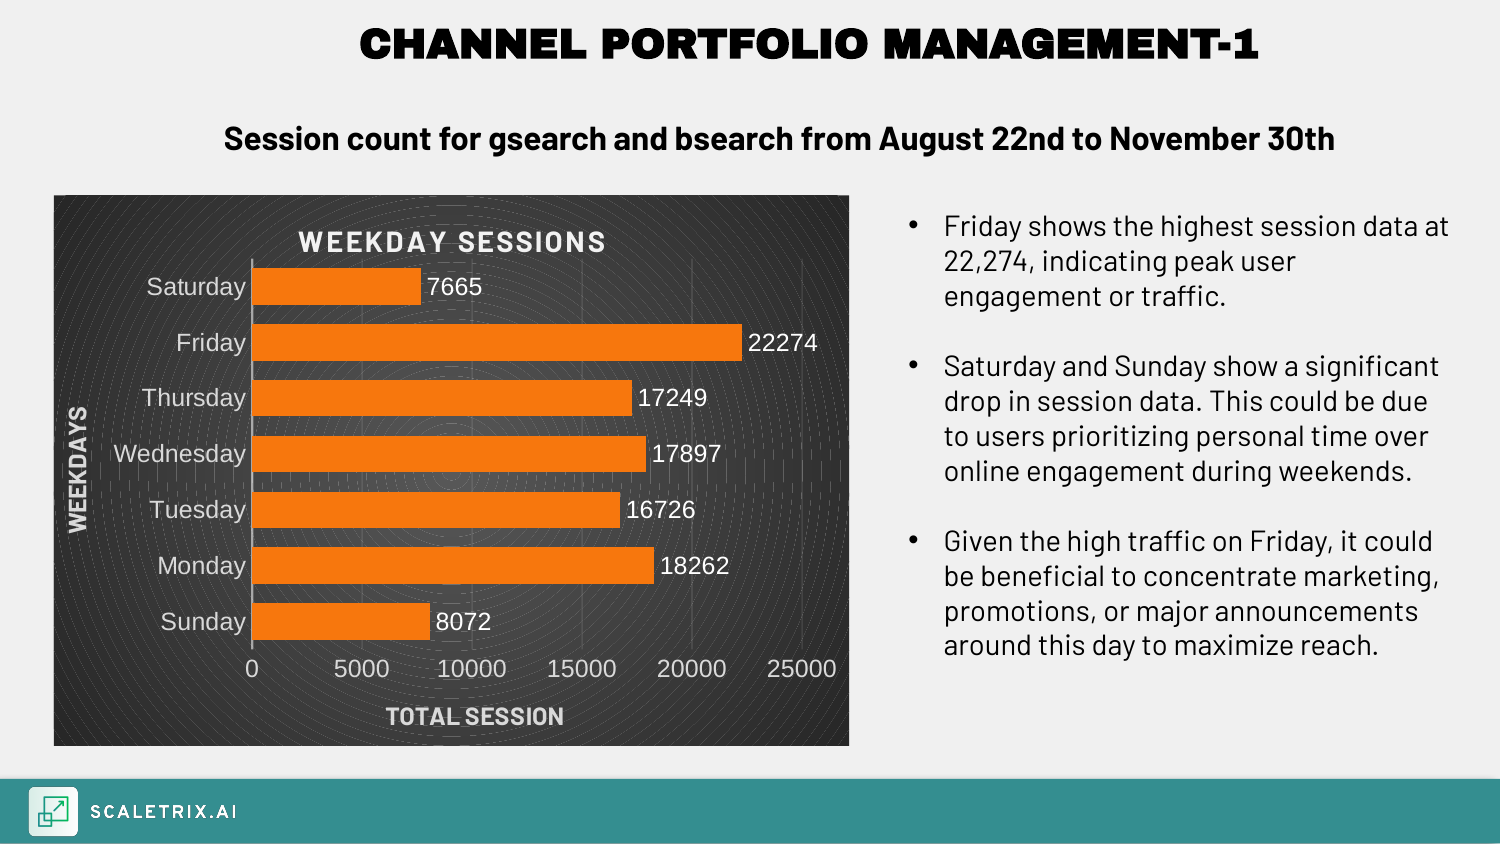

CHANNEL PORTFOLIO MANAGEMENT-1
Session count for gsearch and bsearch from August 22nd to November 30th

### Chart: WEEKDAY SESSIONS

| Category | session_data |
|---|---|
| Sunday | 8072.0 |
| Monday | 18262.0 |
| Tuesday | 16726.0 |
| Wednesday | 17897.0 |
| Thursday | 17249.0 |
| Friday | 22274.0 |
| Saturday | 7665.0 |
Friday shows the highest session data at 22,274, indicating peak user engagement or traffic.

Saturday and Sunday show a significant drop in session data. This could be due to users prioritizing personal time over online engagement during weekends.

Given the high traffic on Friday, it could be beneficial to concentrate marketing, promotions, or major announcements around this day to maximize reach.